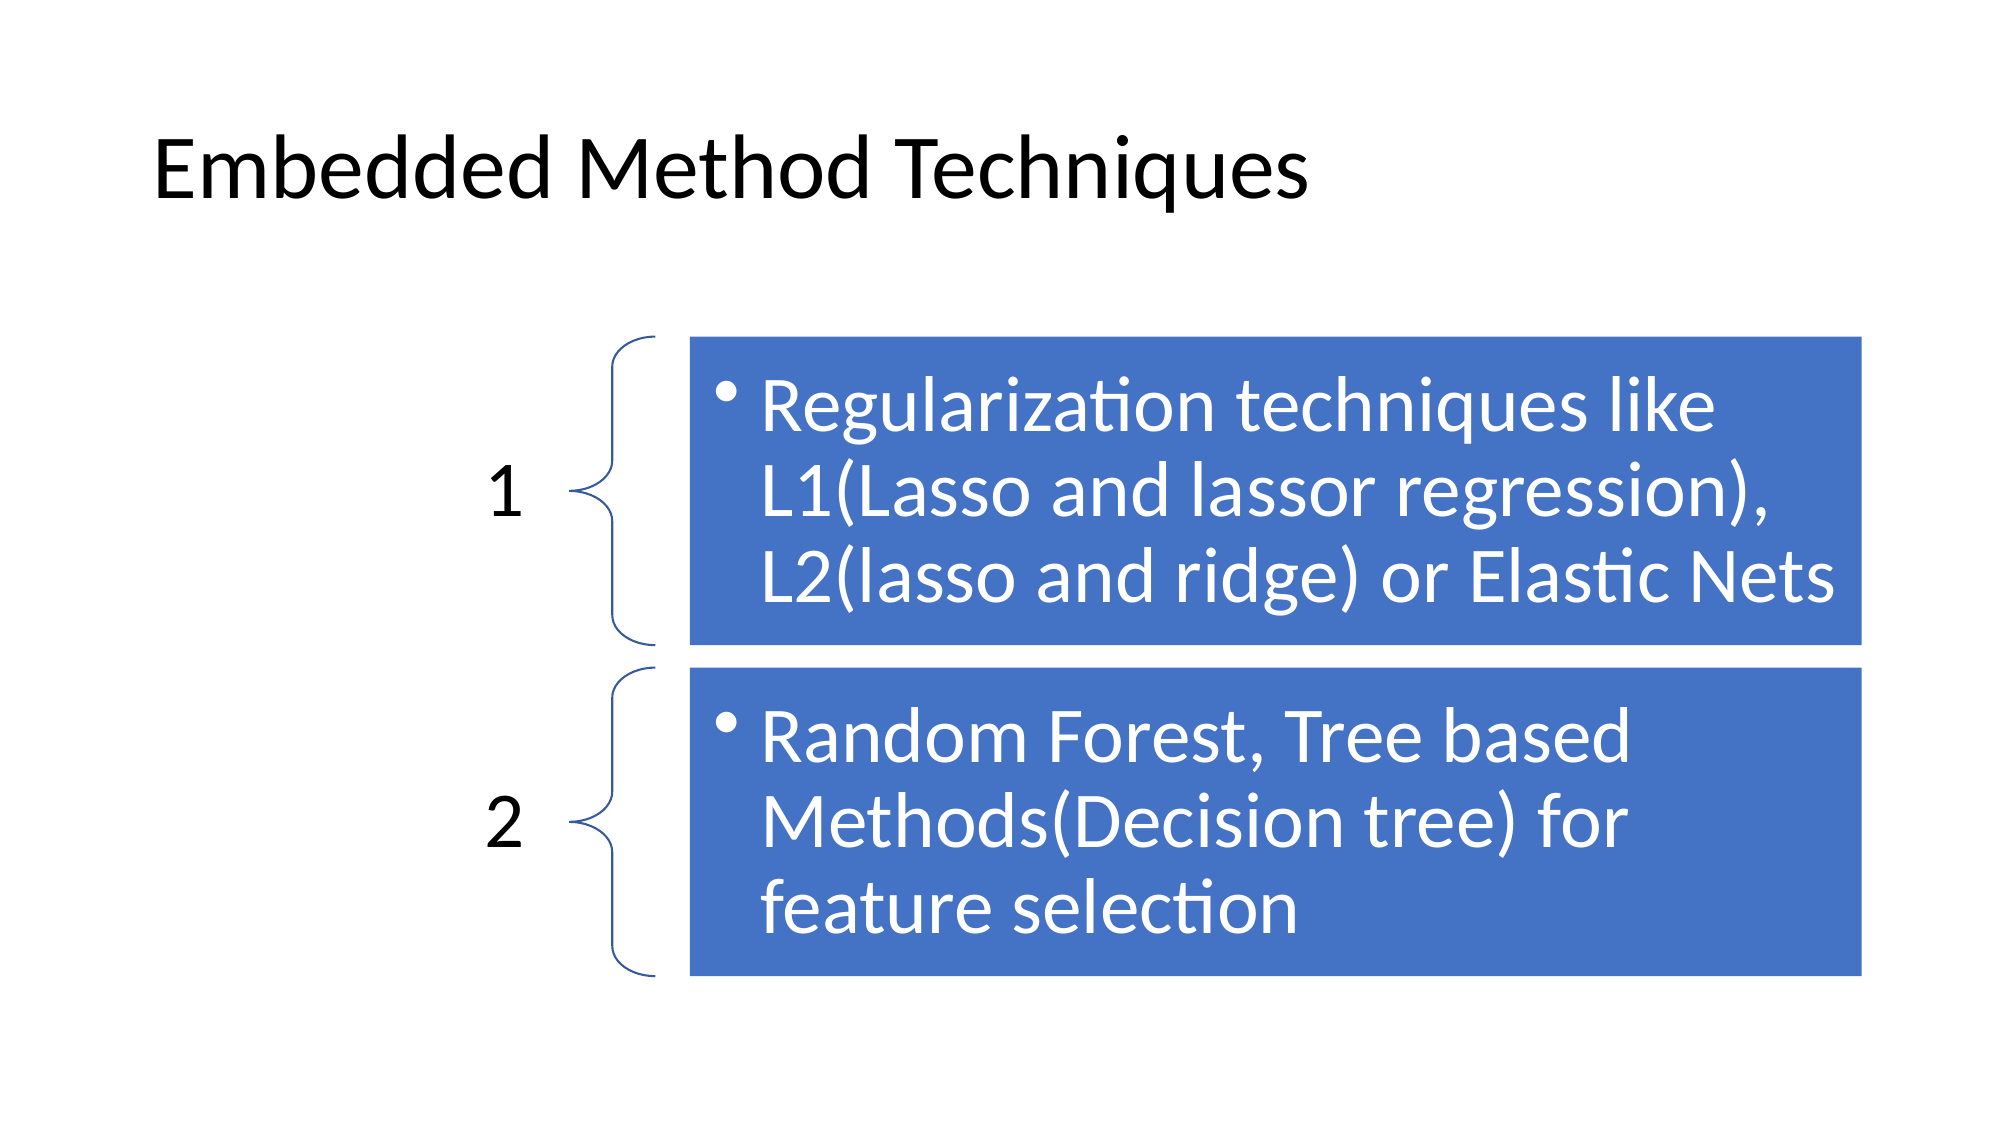

# Embedded Method Techniques
1
Regularization techniques like L1(Lasso and lassor regression), L2(lasso and ridge) or Elastic Nets
2
Random Forest, Tree based Methods(Decision tree) for feature selection